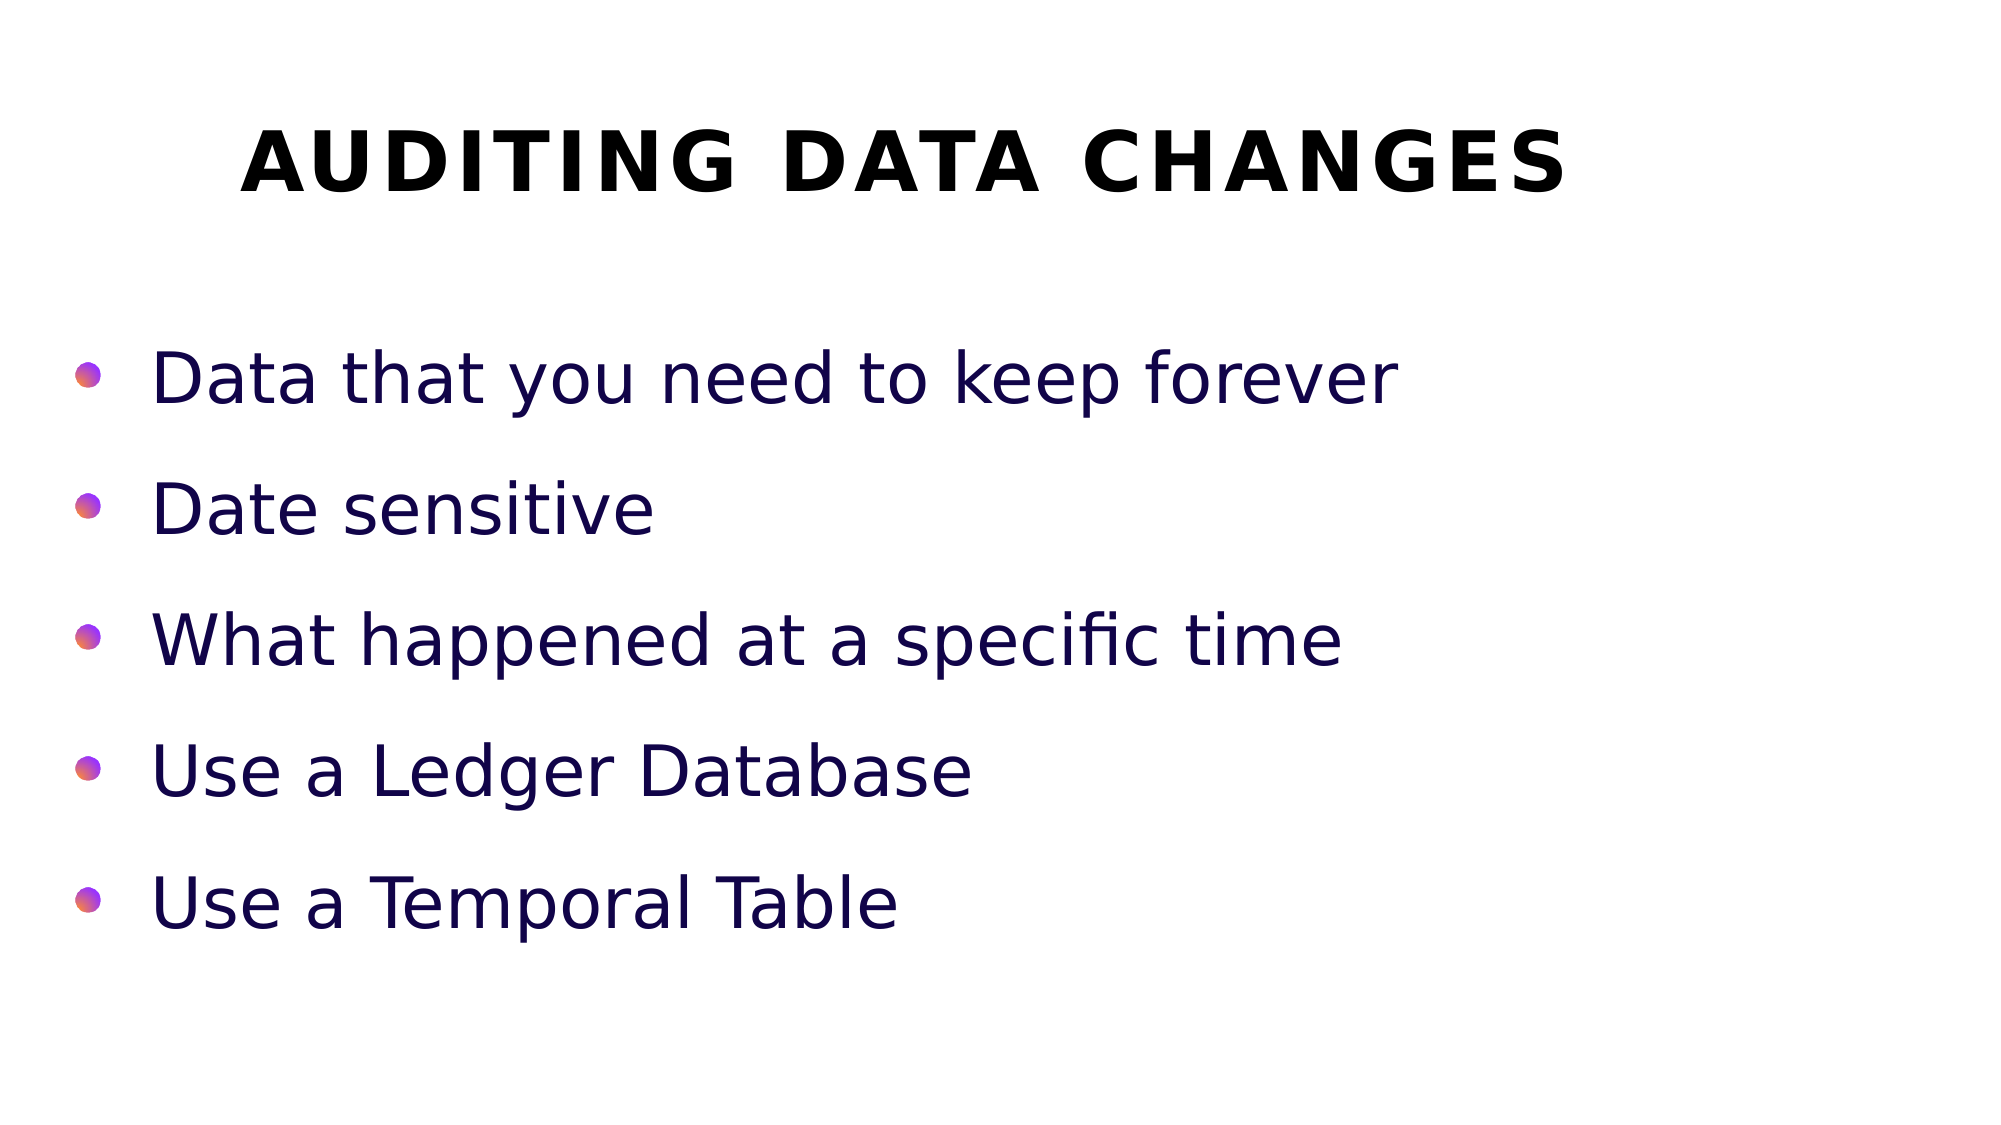

# Auditing Data changes
Data that you need to keep forever
Date sensitive
What happened at a specific time
Use a Ledger Database
Use a Temporal Table